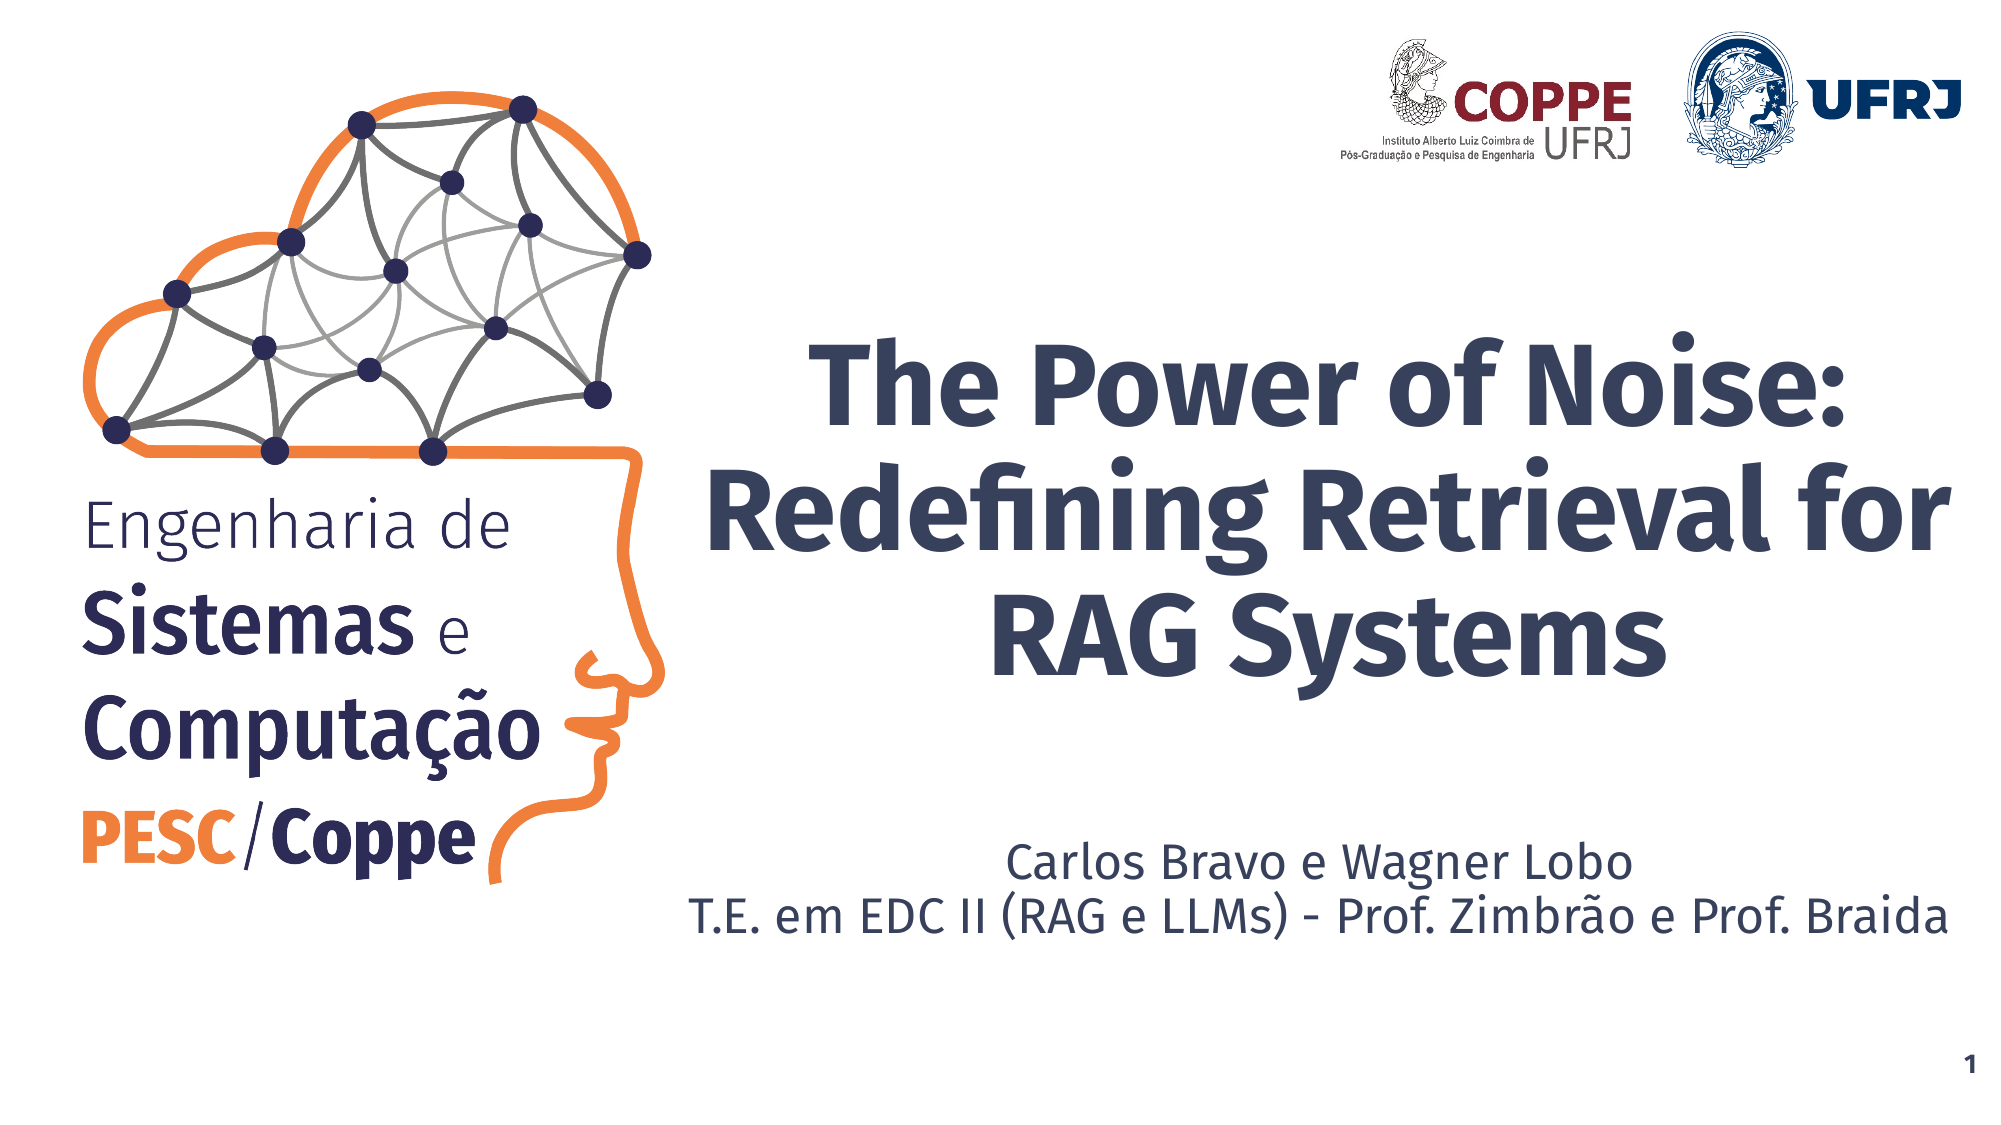

# The Power of Noise: Redefining Retrieval for RAG Systems
Carlos Bravo e Wagner Lobo
T.E. em EDC II (RAG e LLMs) - Prof. Zimbrão e Prof. Braida

1